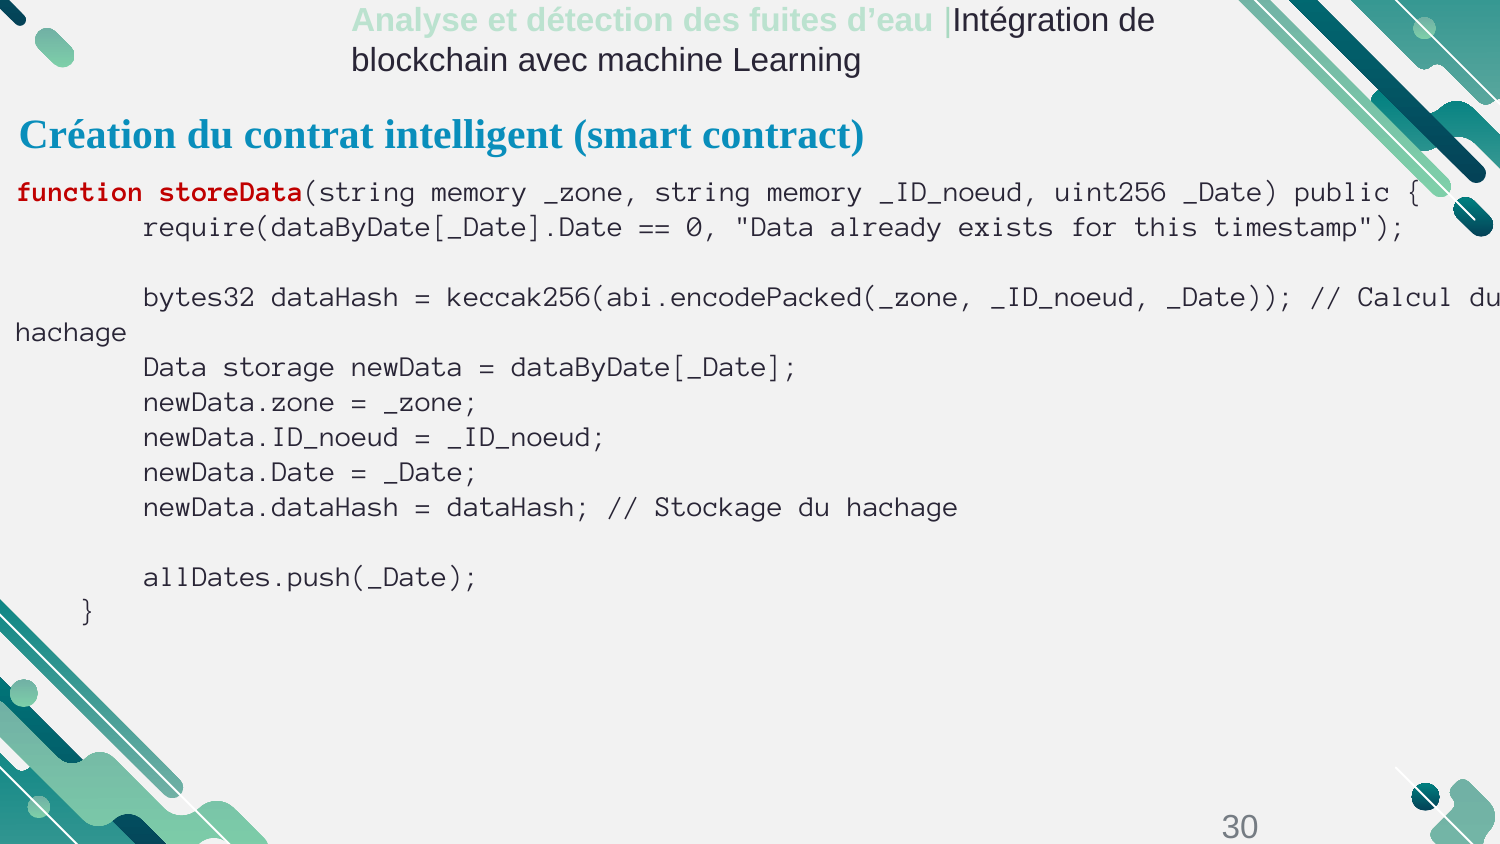

Analyse et détection des fuites d’eau |Intégration de blockchain avec machine Learning
Création du contrat intelligent (smart contract)
function storeData(string memory _zone, string memory _ID_noeud, uint256 _Date) public {
        require(dataByDate[_Date].Date == 0, "Data already exists for this timestamp");
        bytes32 dataHash = keccak256(abi.encodePacked(_zone, _ID_noeud, _Date)); // Calcul du hachage
        Data storage newData = dataByDate[_Date];
        newData.zone = _zone;
        newData.ID_noeud = _ID_noeud;
        newData.Date = _Date;
        newData.dataHash = dataHash; // Stockage du hachage
        allDates.push(_Date);
    }
30